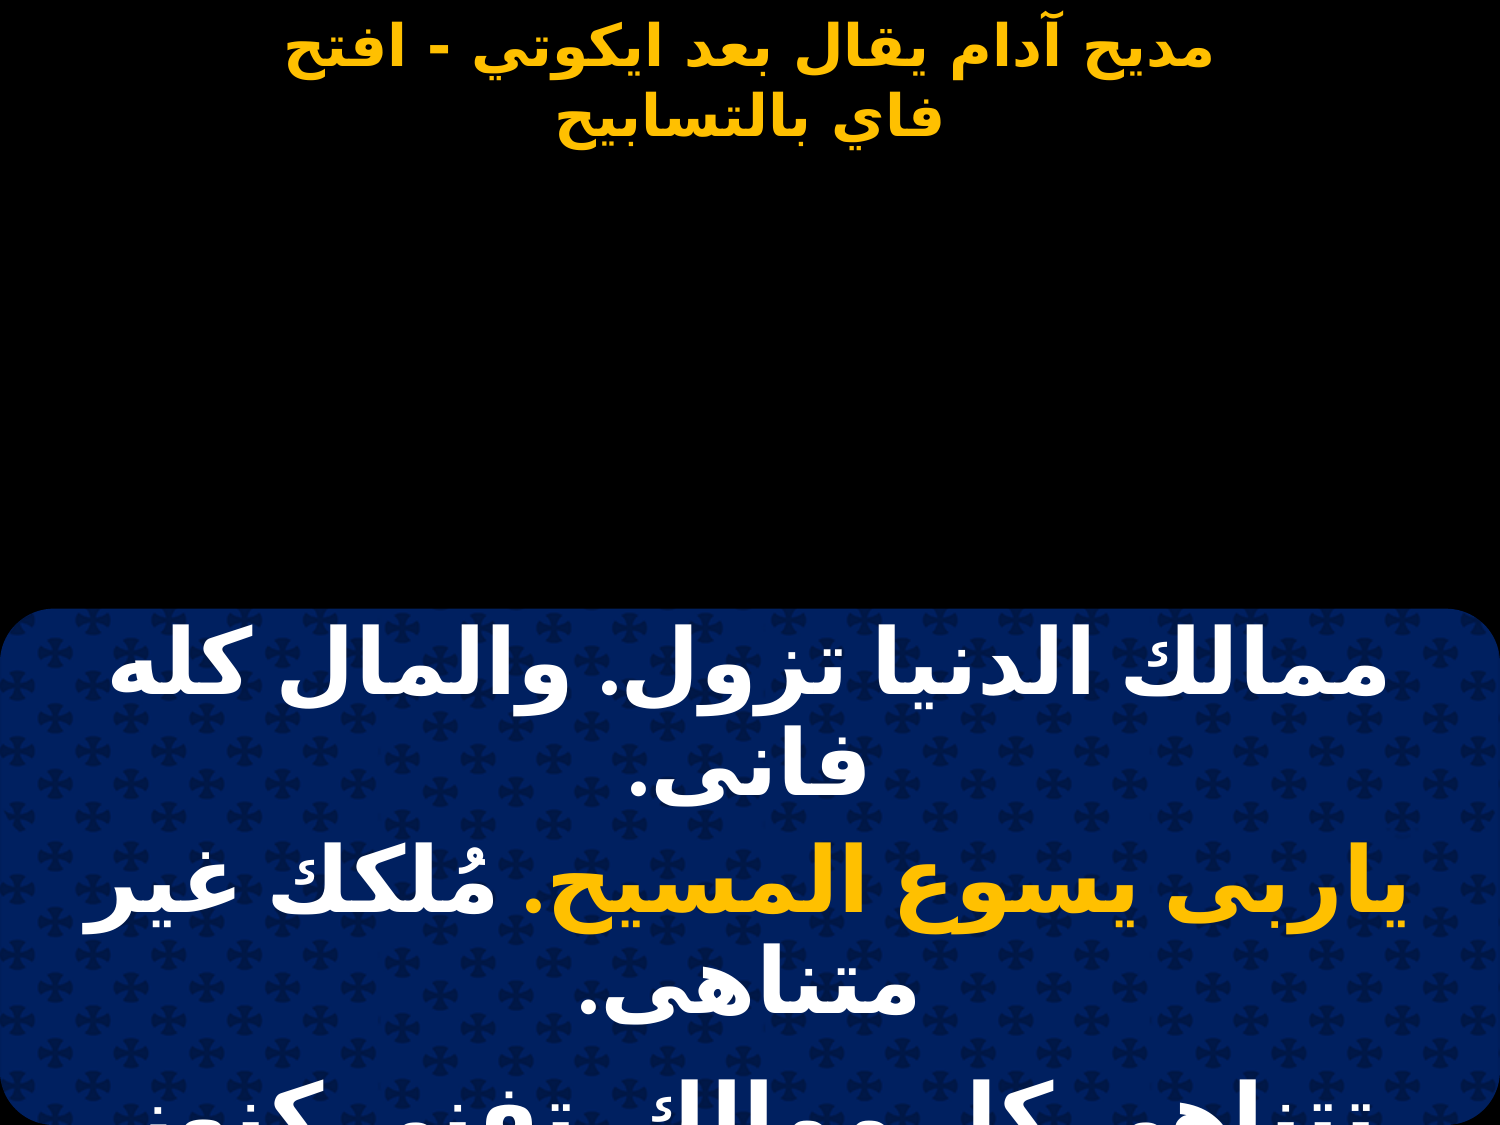

#
| ممالك الدنيا تزول. والمال كله فانى. |
| --- |
| ياربى يسوع المسيح. مُلكك غير متناهى. |
|  |
| تتناهى كل ممالك. تفنى كنوز الأمراء. |
| ياربى يسوع المسيح. أنت كنز الفقراء. |